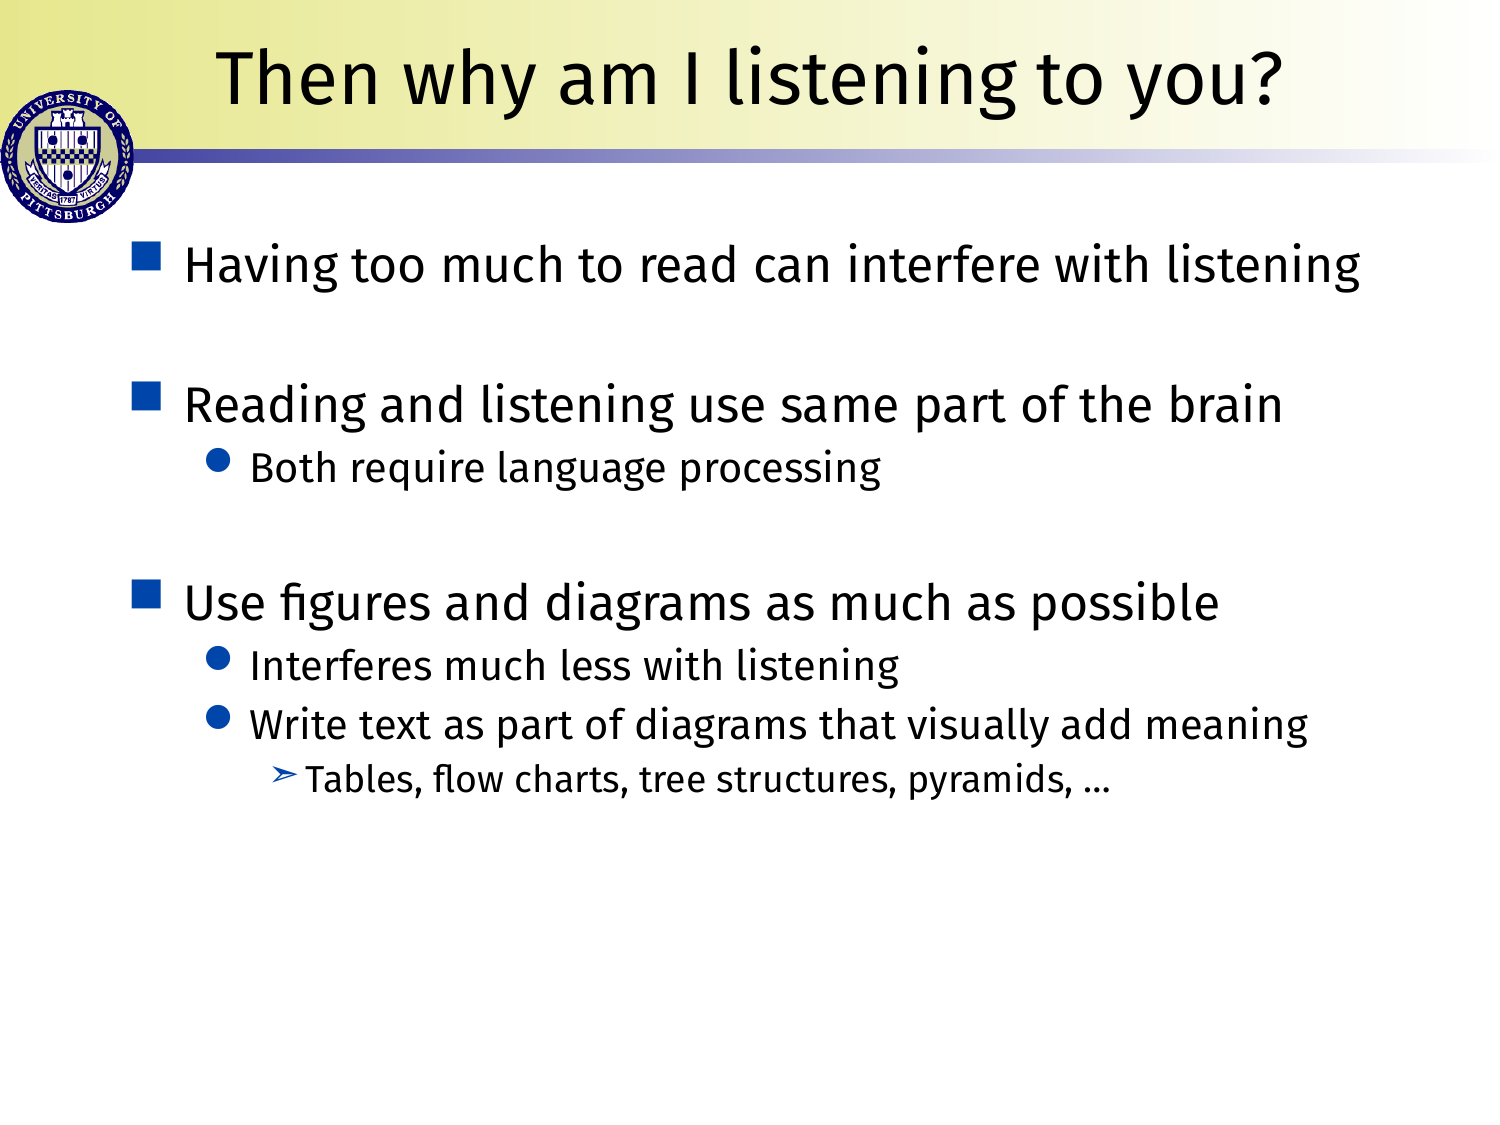

# Then why am I listening to you?
Having too much to read can interfere with listening

Reading and listening use same part of the brain
Both require language processing

Use figures and diagrams as much as possible
Interferes much less with listening
Write text as part of diagrams that visually add meaning
Tables, flow charts, tree structures, pyramids, …